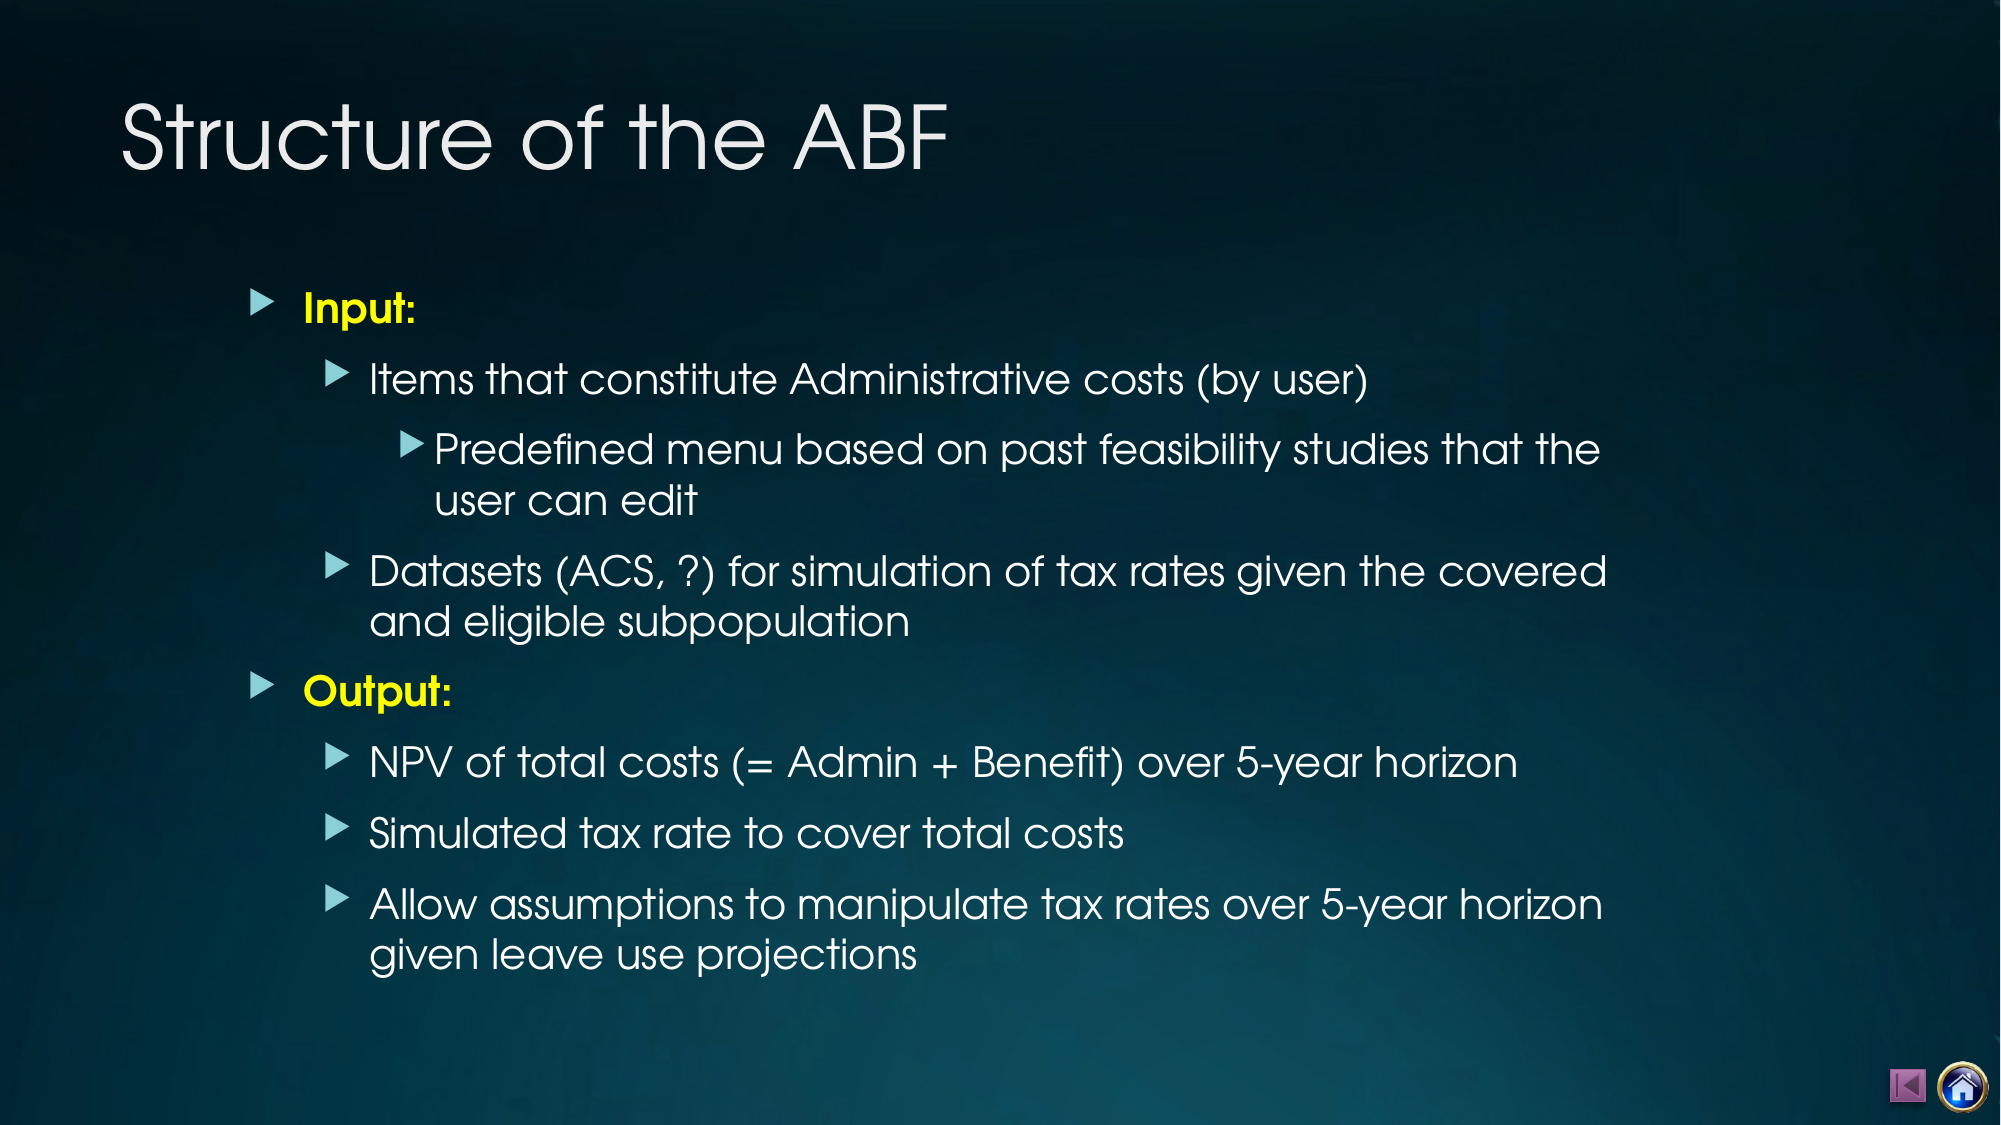

# Structure of the ABF
Input:
Items that constitute Administrative costs (by user)
Predefined menu based on past feasibility studies that the user can edit
Datasets (ACS, ?) for simulation of tax rates given the covered and eligible subpopulation
Output:
NPV of total costs (= Admin + Benefit) over 5-year horizon
Simulated tax rate to cover total costs
Allow assumptions to manipulate tax rates over 5-year horizon given leave use projections